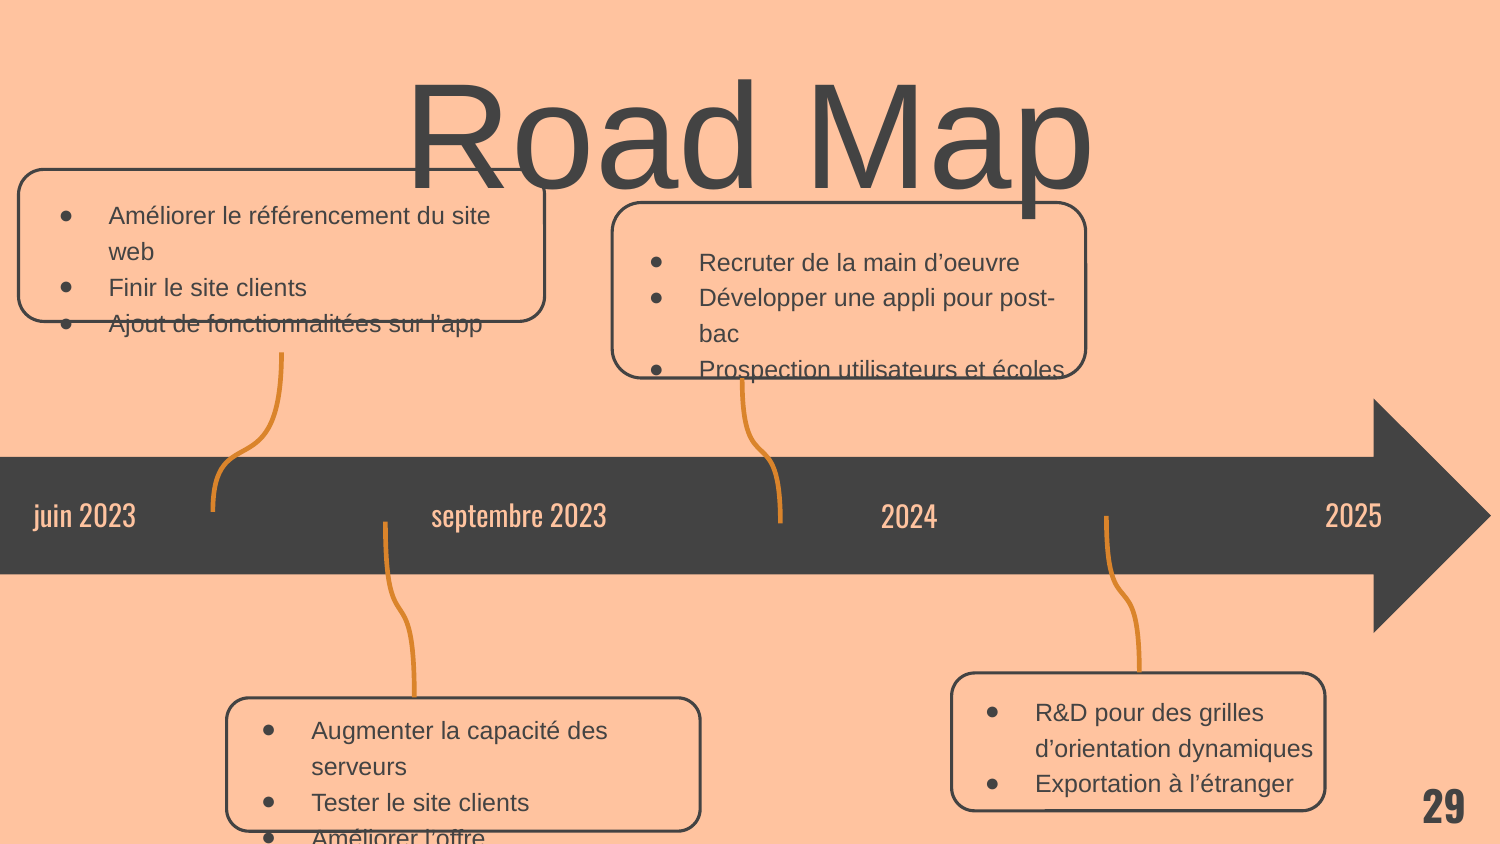

Road Map

Améliorer le référencement du site web
Finir le site clients
Ajout de fonctionnalitées sur l’app

Recruter de la main d’oeuvre
Développer une appli pour post-bac
Prospection utilisateurs et écoles

juin 2023
septembre 2023
2025
2024

R&D pour des grilles d’orientation dynamiques
Exportation à l’étranger
Augmenter la capacité des serveurs
Tester le site clients
Améliorer l’offre

29